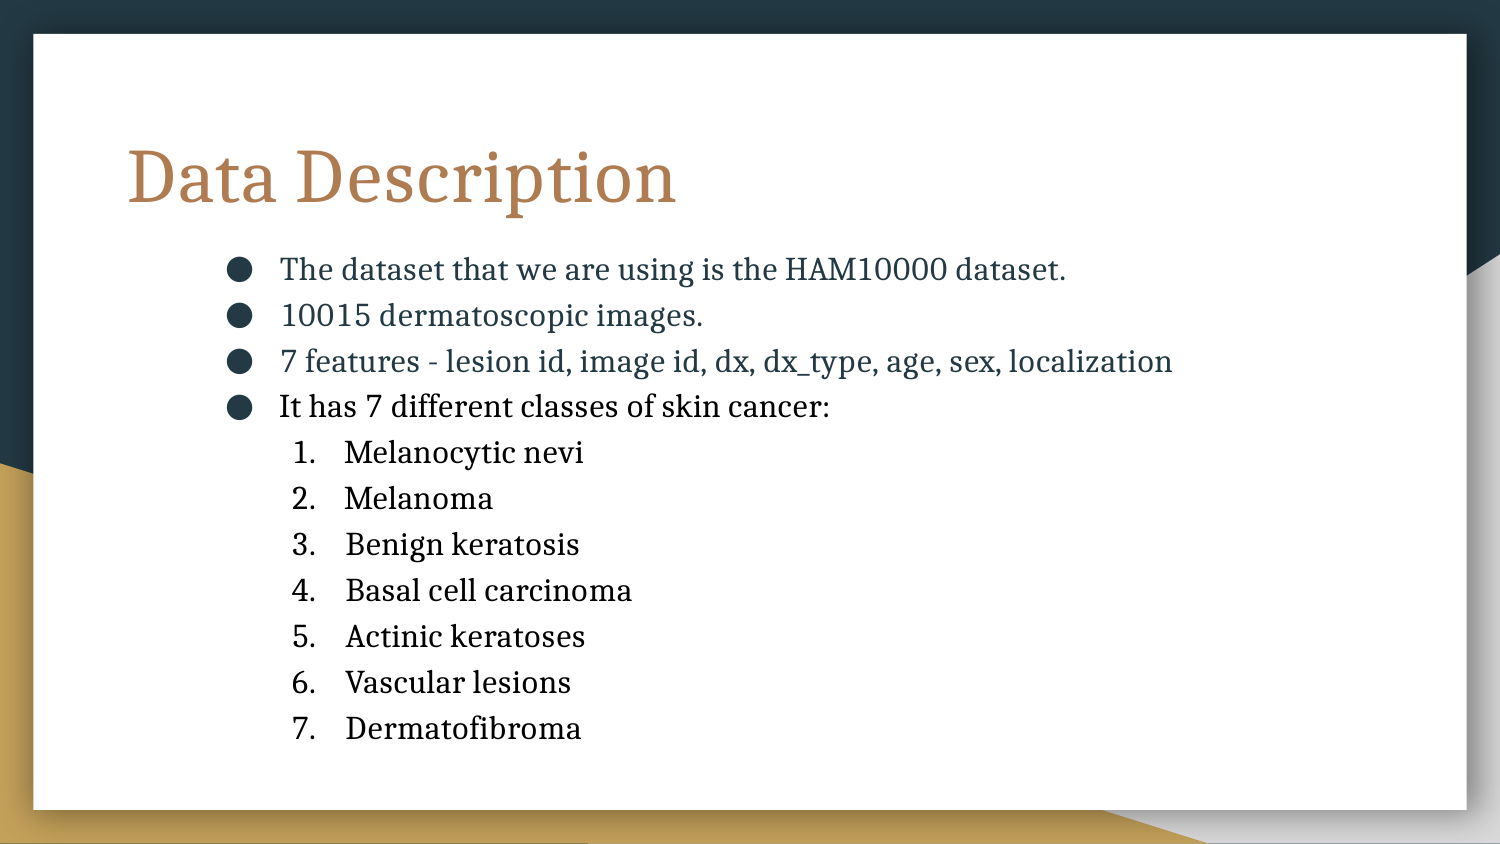

# Data Description
The dataset that we are using is the HAM10000 dataset.
10015 dermatoscopic images.
7 features - lesion id, image id, dx, dx_type, age, sex, localization
It has 7 different classes of skin cancer:
Melanocytic nevi
Melanoma
Benign keratosis
Basal cell carcinoma
Actinic keratoses
Vascular lesions
Dermatofibroma